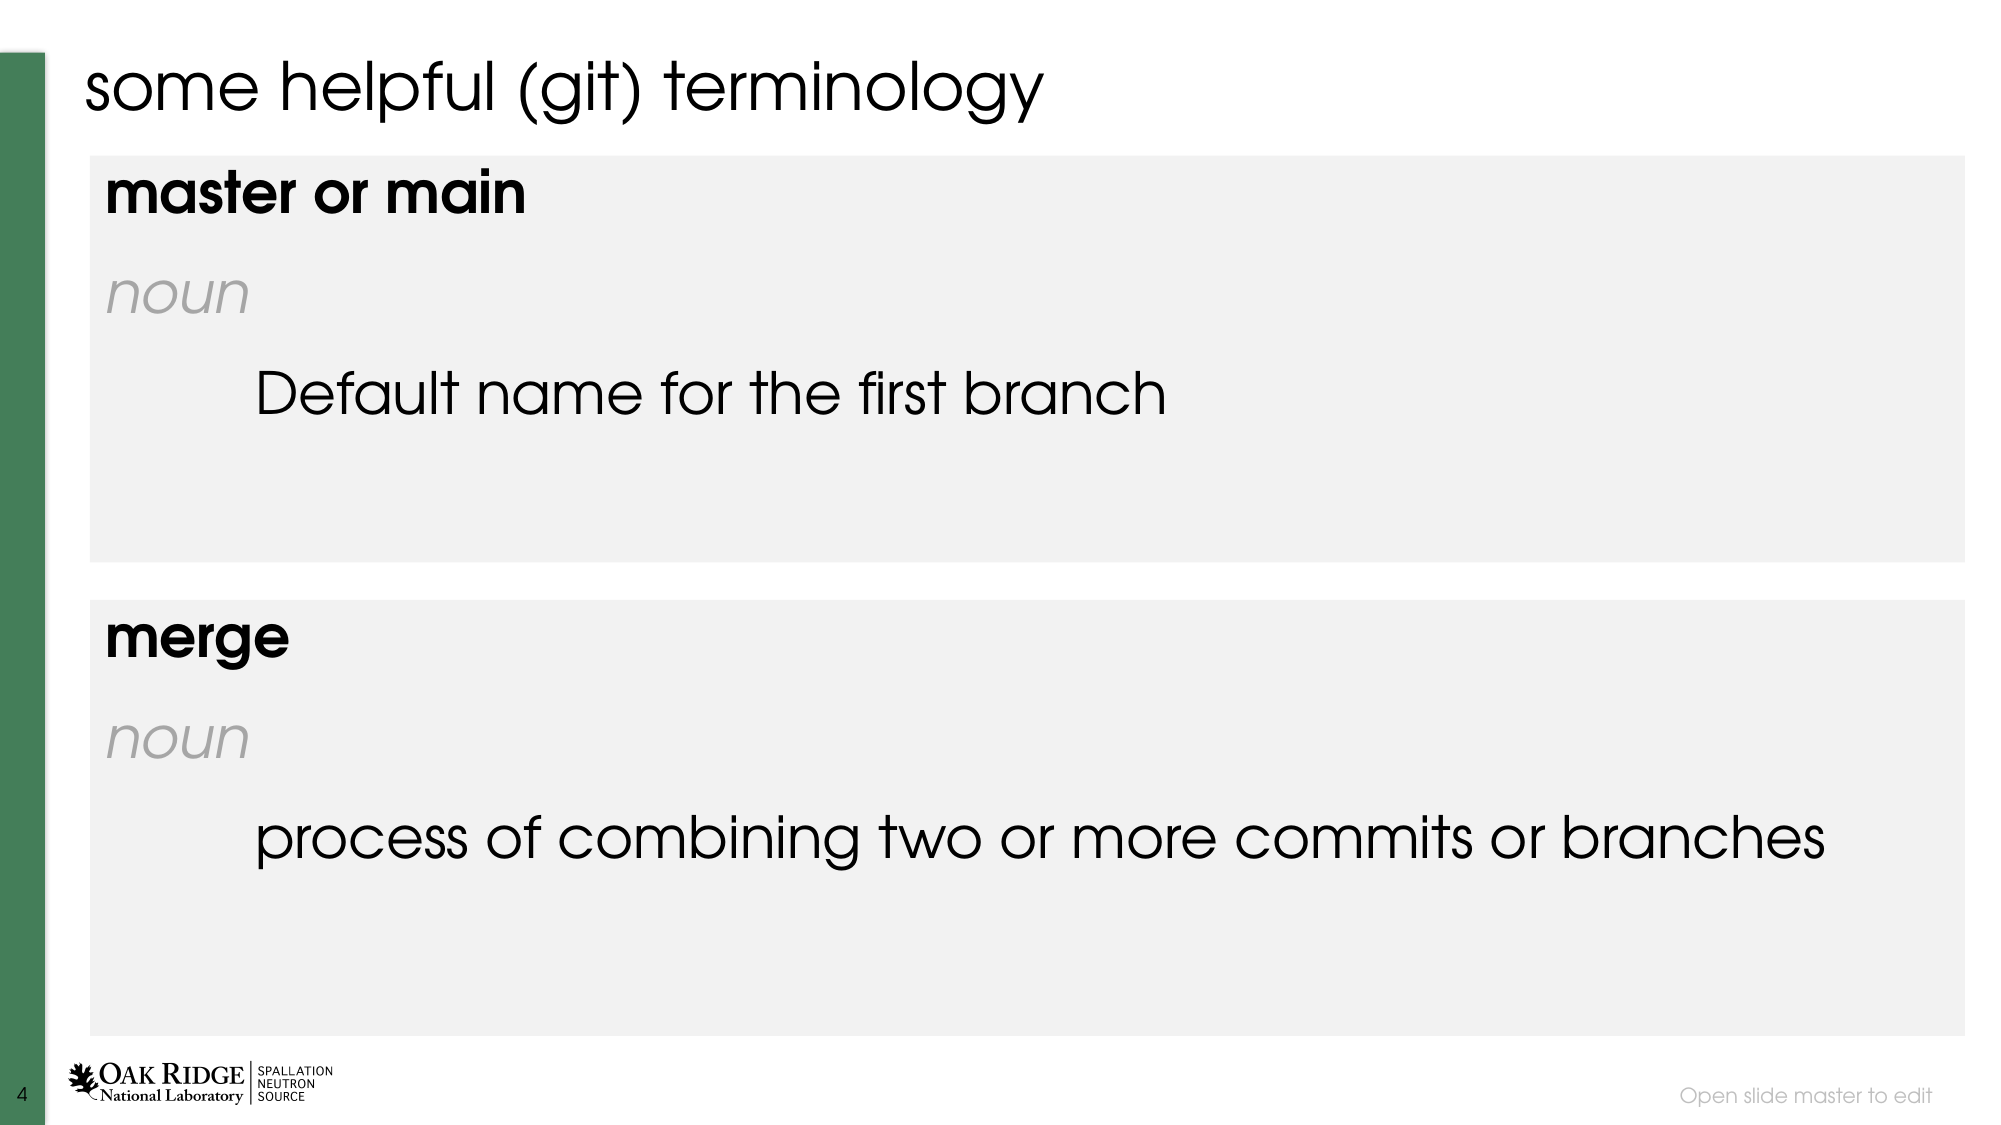

# some helpful (git) terminology
master or main
noun
	Default name for the first branch
merge
noun
	process of combining two or more commits or branches